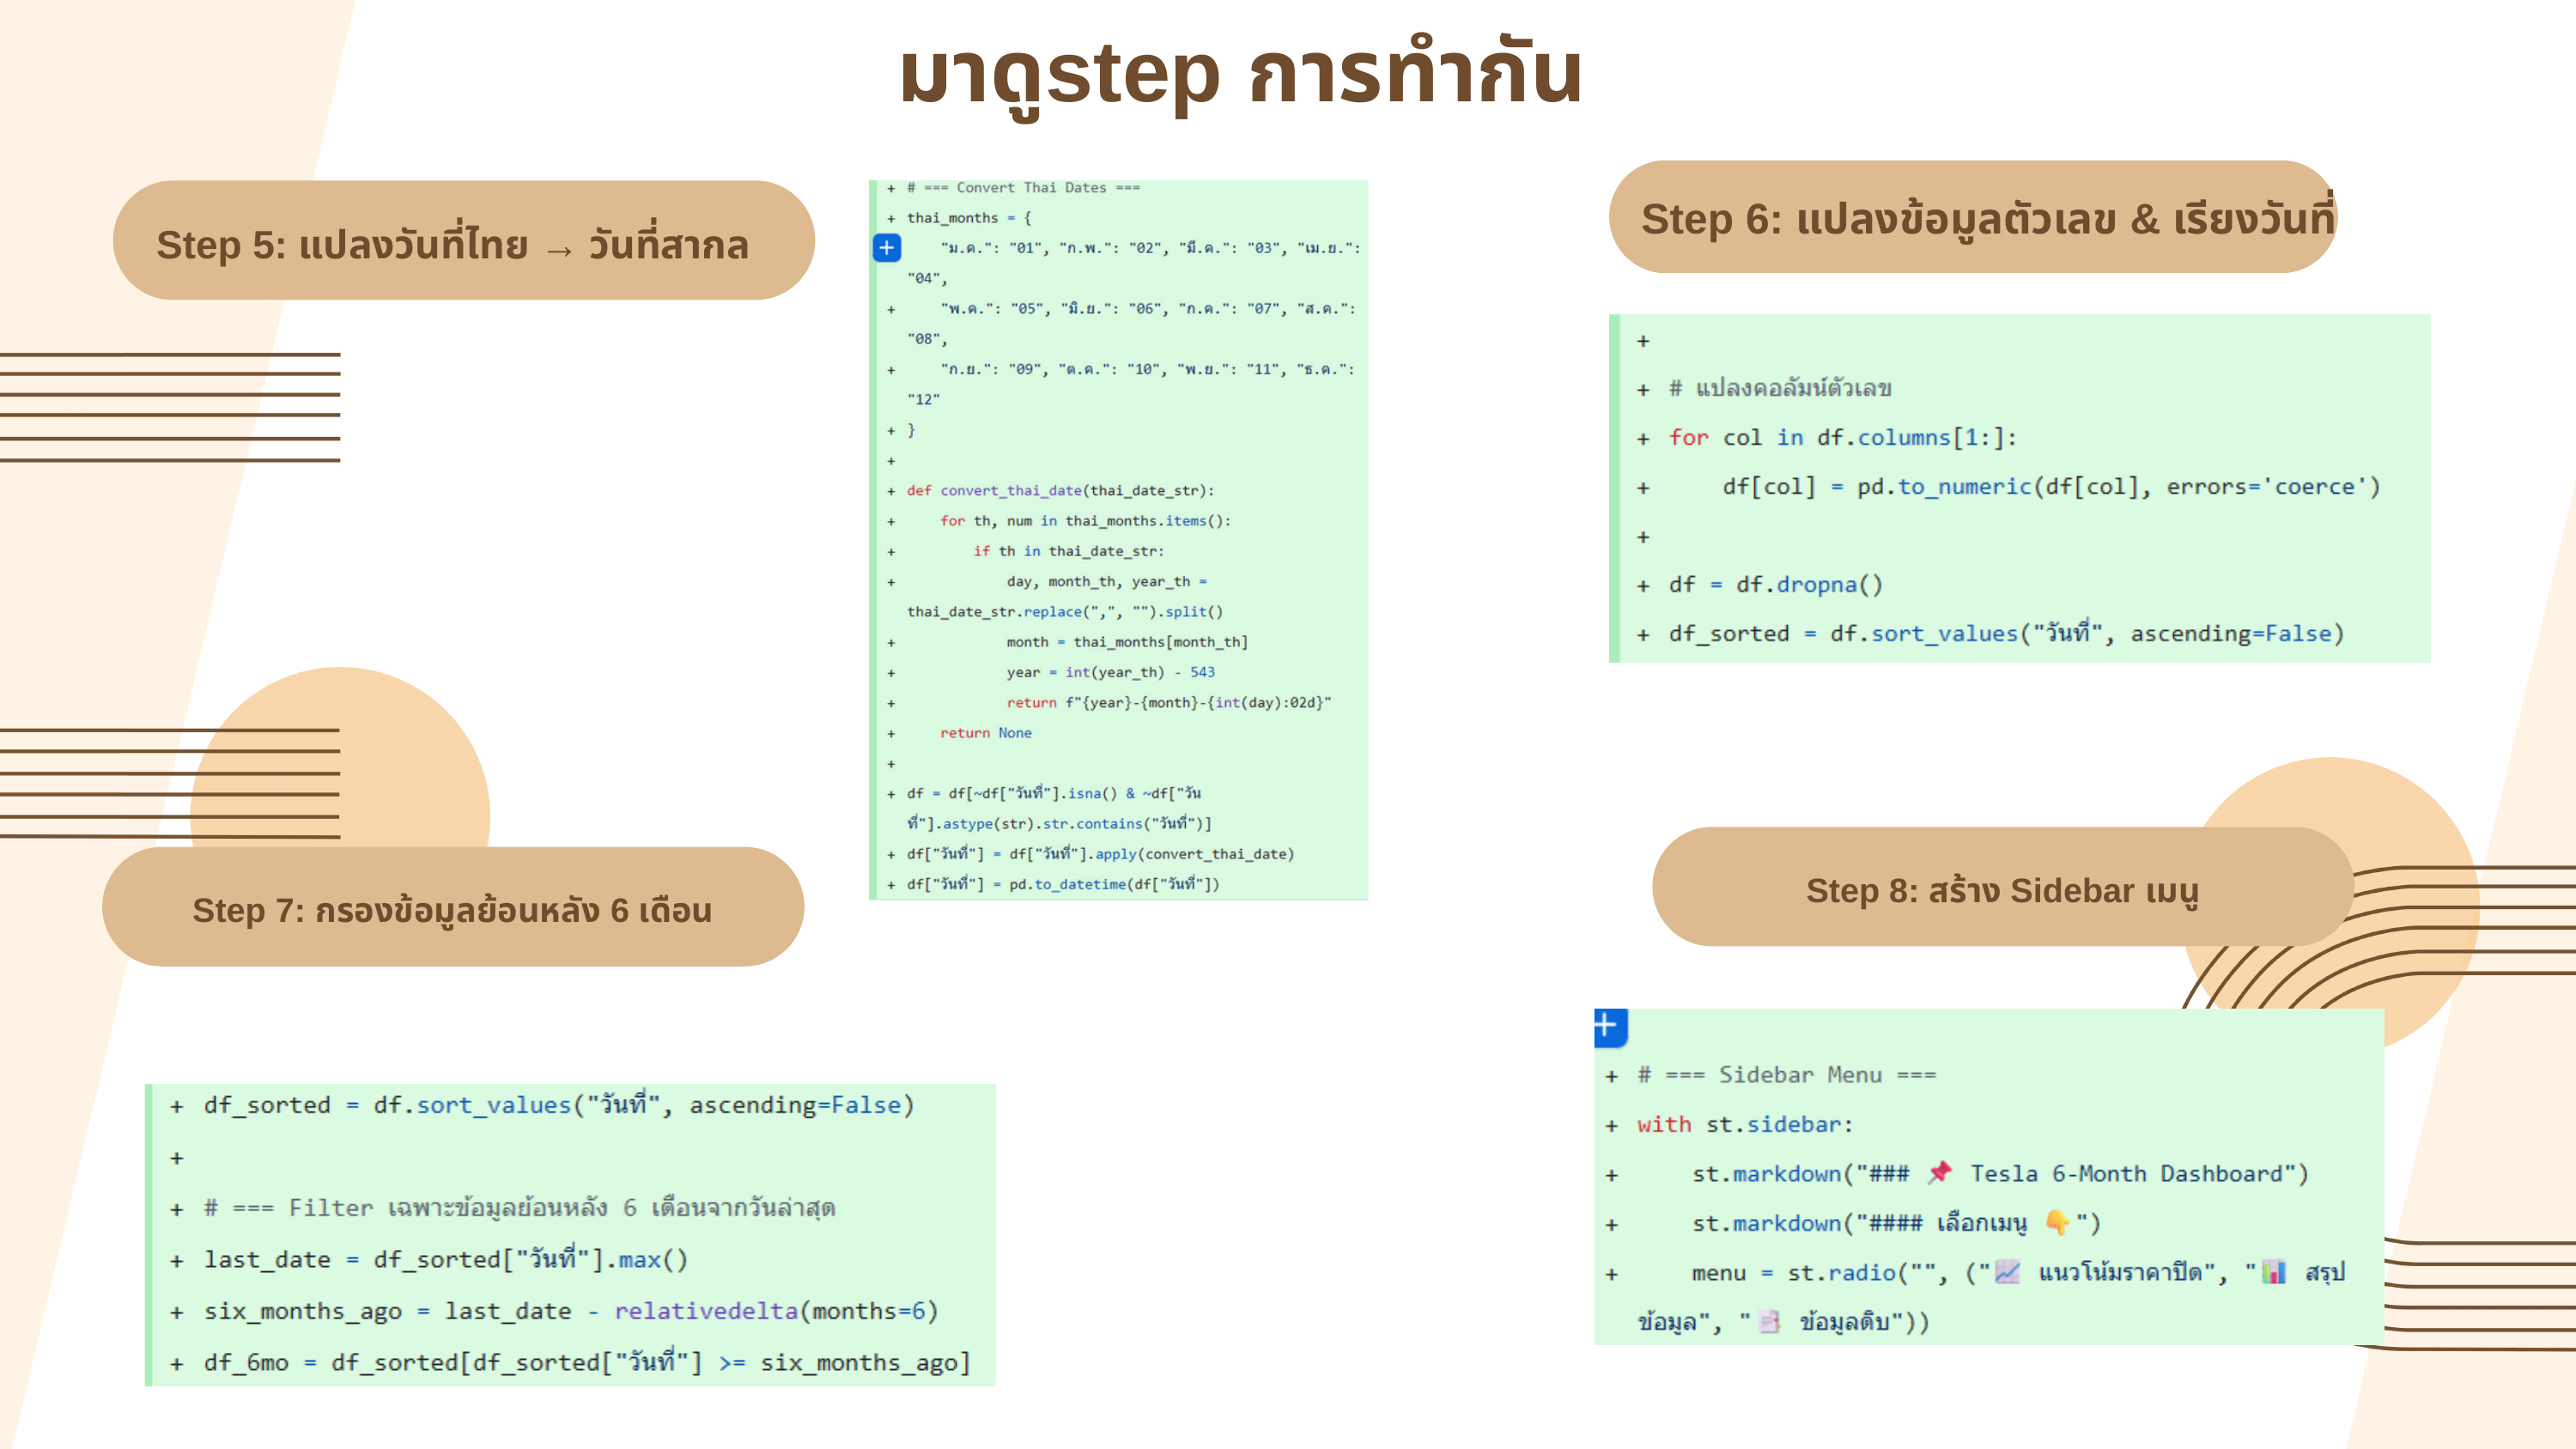

มาดูstep การทำกัน

Step 6: แปลงข้อมูลตัวเลข & เรียงวันที่
Step 5: แปลงวันที่ไทย → วันที่สากล

Step 8: สร้าง Sidebar เมนู
Step 7: กรองข้อมูลย้อนหลัง 6 เดือน